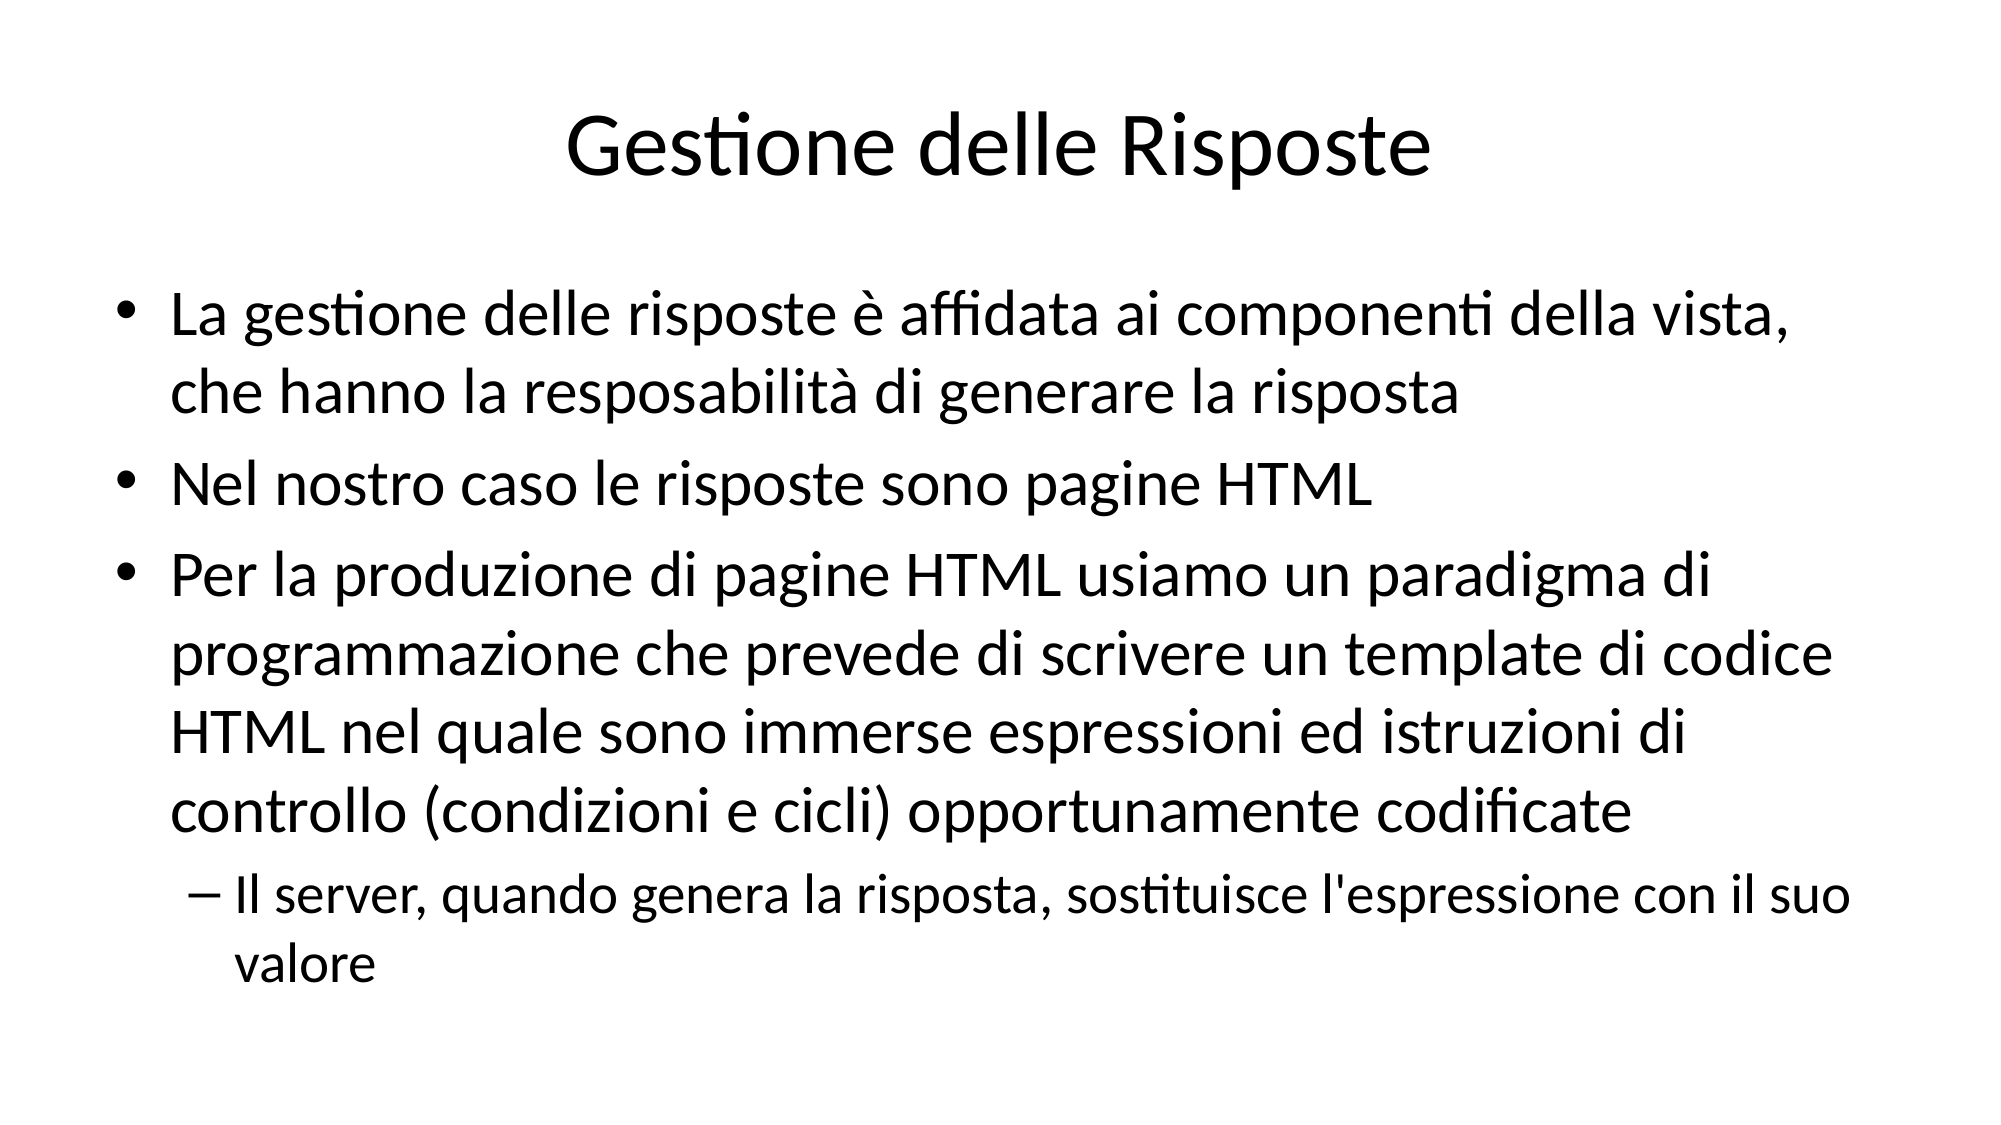

# Gestione delle Risposte
La gestione delle risposte è affidata ai componenti della vista, che hanno la resposabilità di generare la risposta
Nel nostro caso le risposte sono pagine HTML
Per la produzione di pagine HTML usiamo un paradigma di programmazione che prevede di scrivere un template di codice HTML nel quale sono immerse espressioni ed istruzioni di controllo (condizioni e cicli) opportunamente codificate
Il server, quando genera la risposta, sostituisce l'espressione con il suo valore